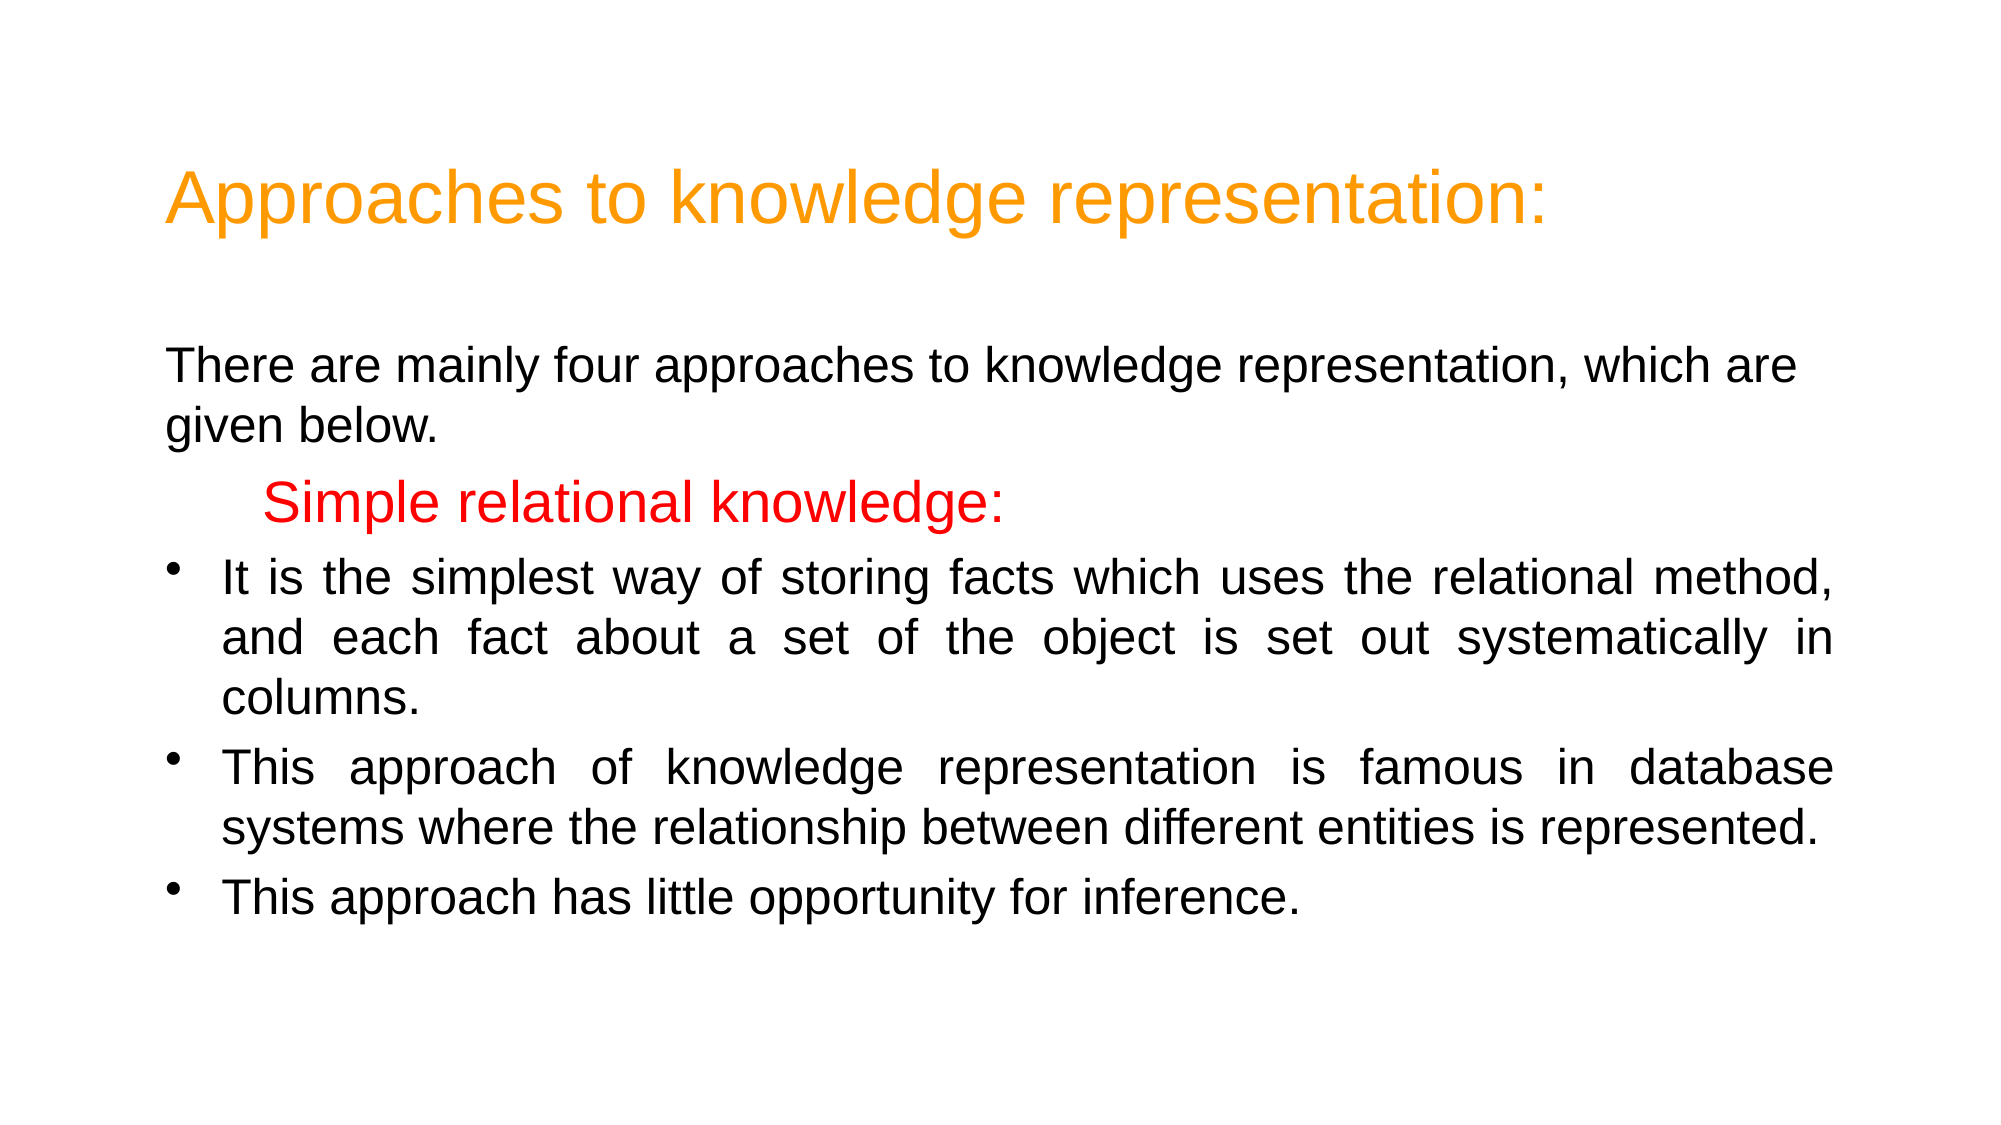

# Approaches to knowledge representation:
There are mainly four approaches to knowledge representation, which are given below.
       Simple relational knowledge:
It is the simplest way of storing facts which uses the relational method, and each fact about a set of the object is set out systematically in columns.
This approach of knowledge representation is famous in database systems where the relationship between different entities is represented.
This approach has little opportunity for inference.